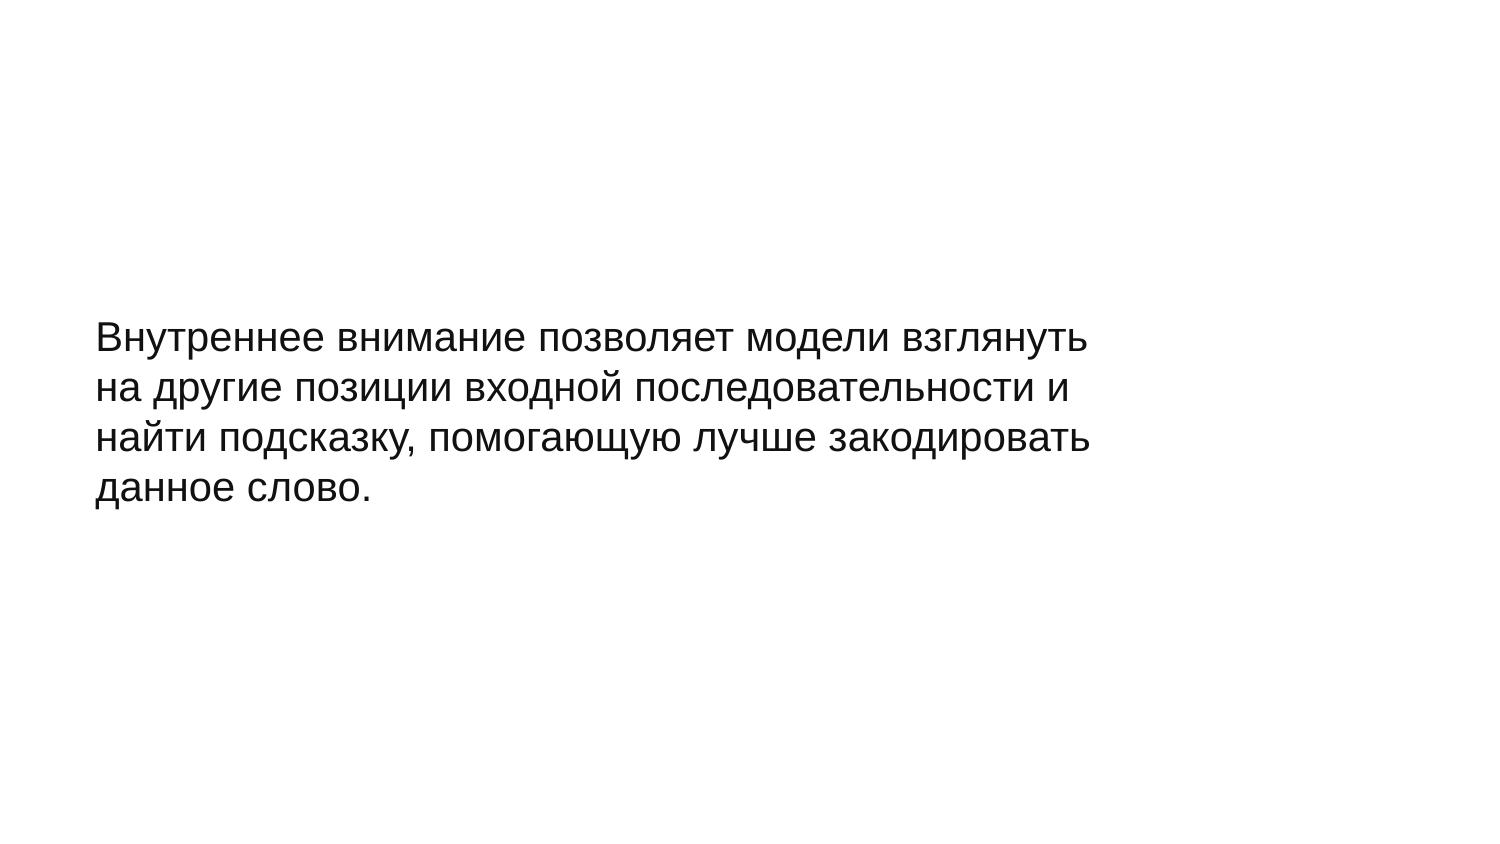

# Внутреннее внимание позволяет модели взглянуть на другие позиции входной последовательности и найти подсказку, помогающую лучше закодировать данное слово.